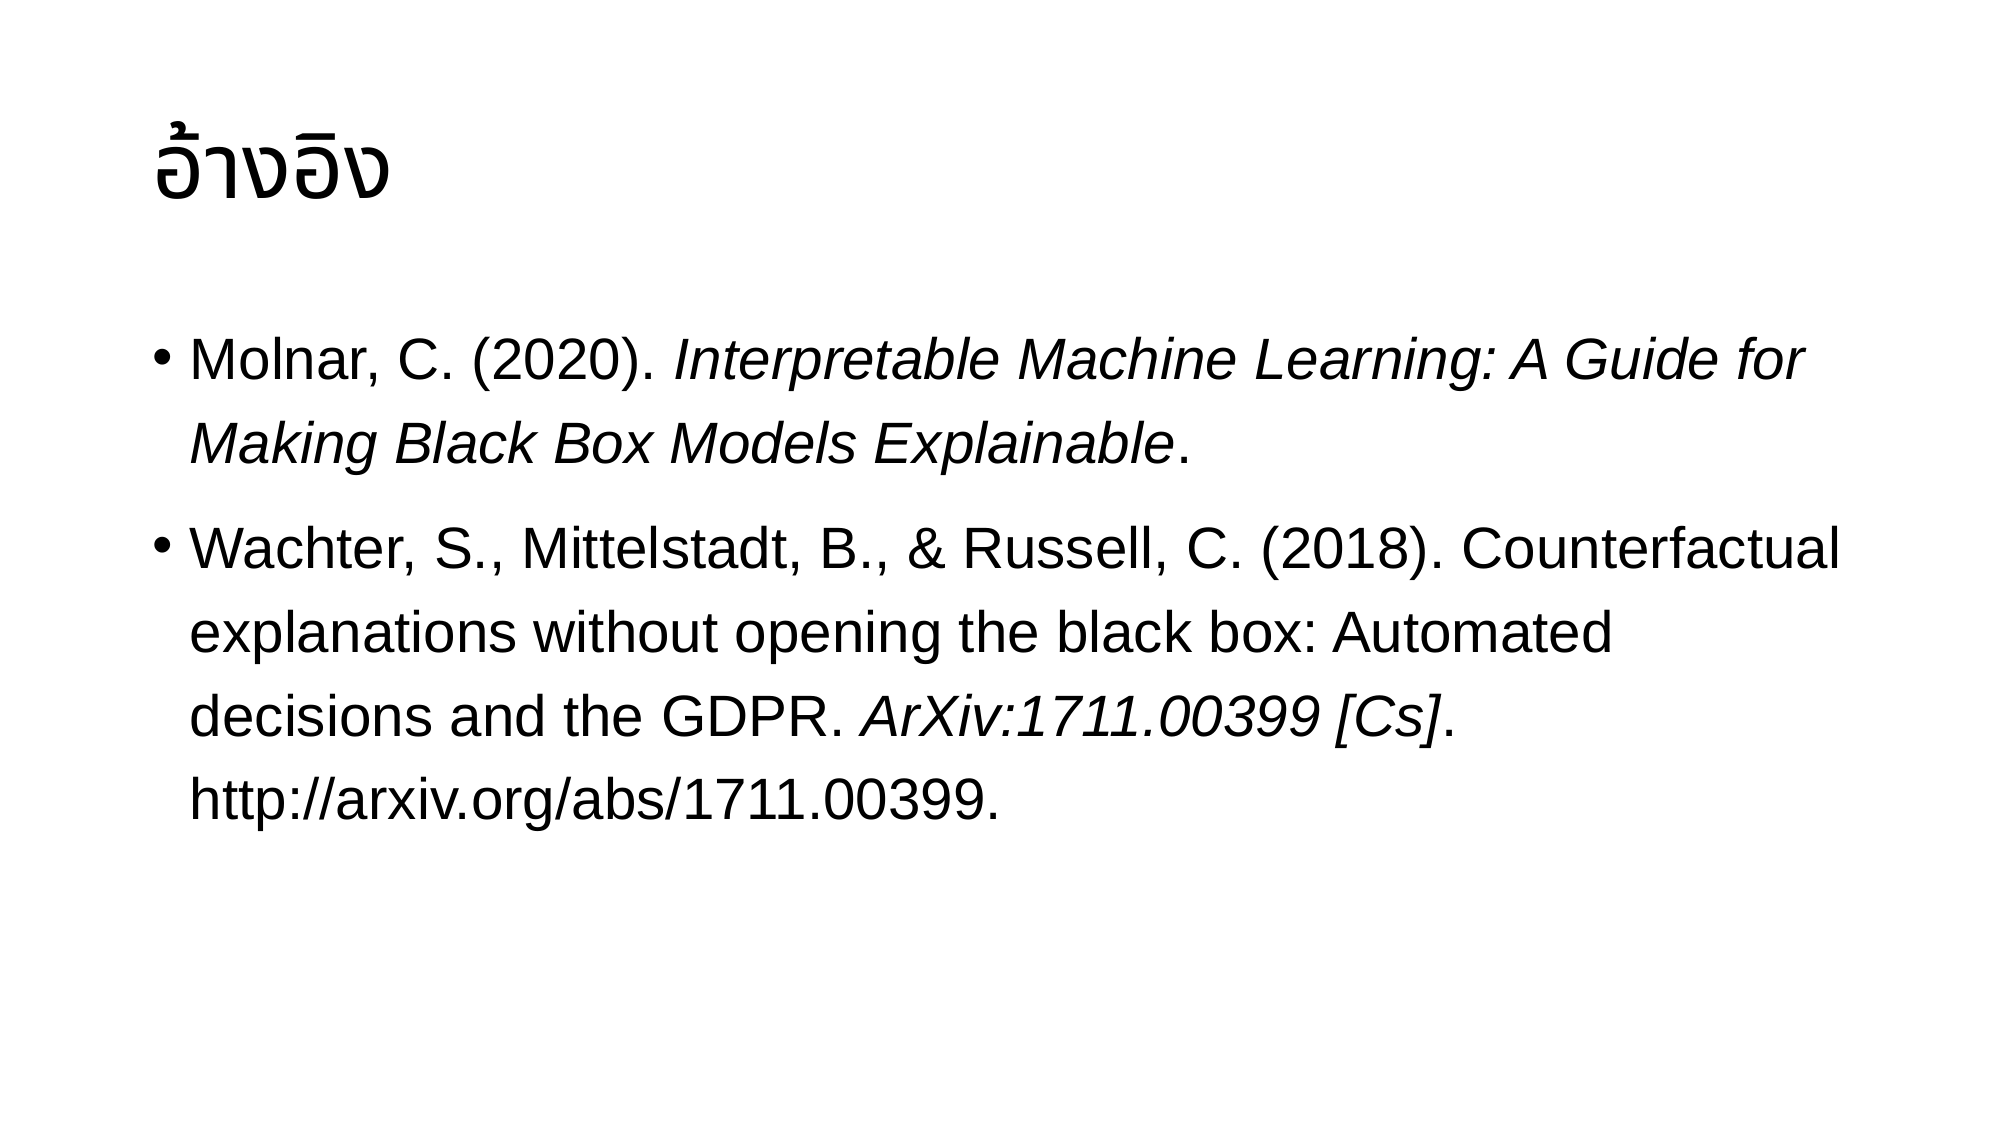

# อ้างอิง
Molnar, C. (2020). Interpretable Machine Learning: A Guide for Making Black Box Models Explainable.
Wachter, S., Mittelstadt, B., & Russell, C. (2018). Counterfactual explanations without opening the black box: Automated decisions and the GDPR. ArXiv:1711.00399 [Cs]. http://arxiv.org/abs/1711.00399.